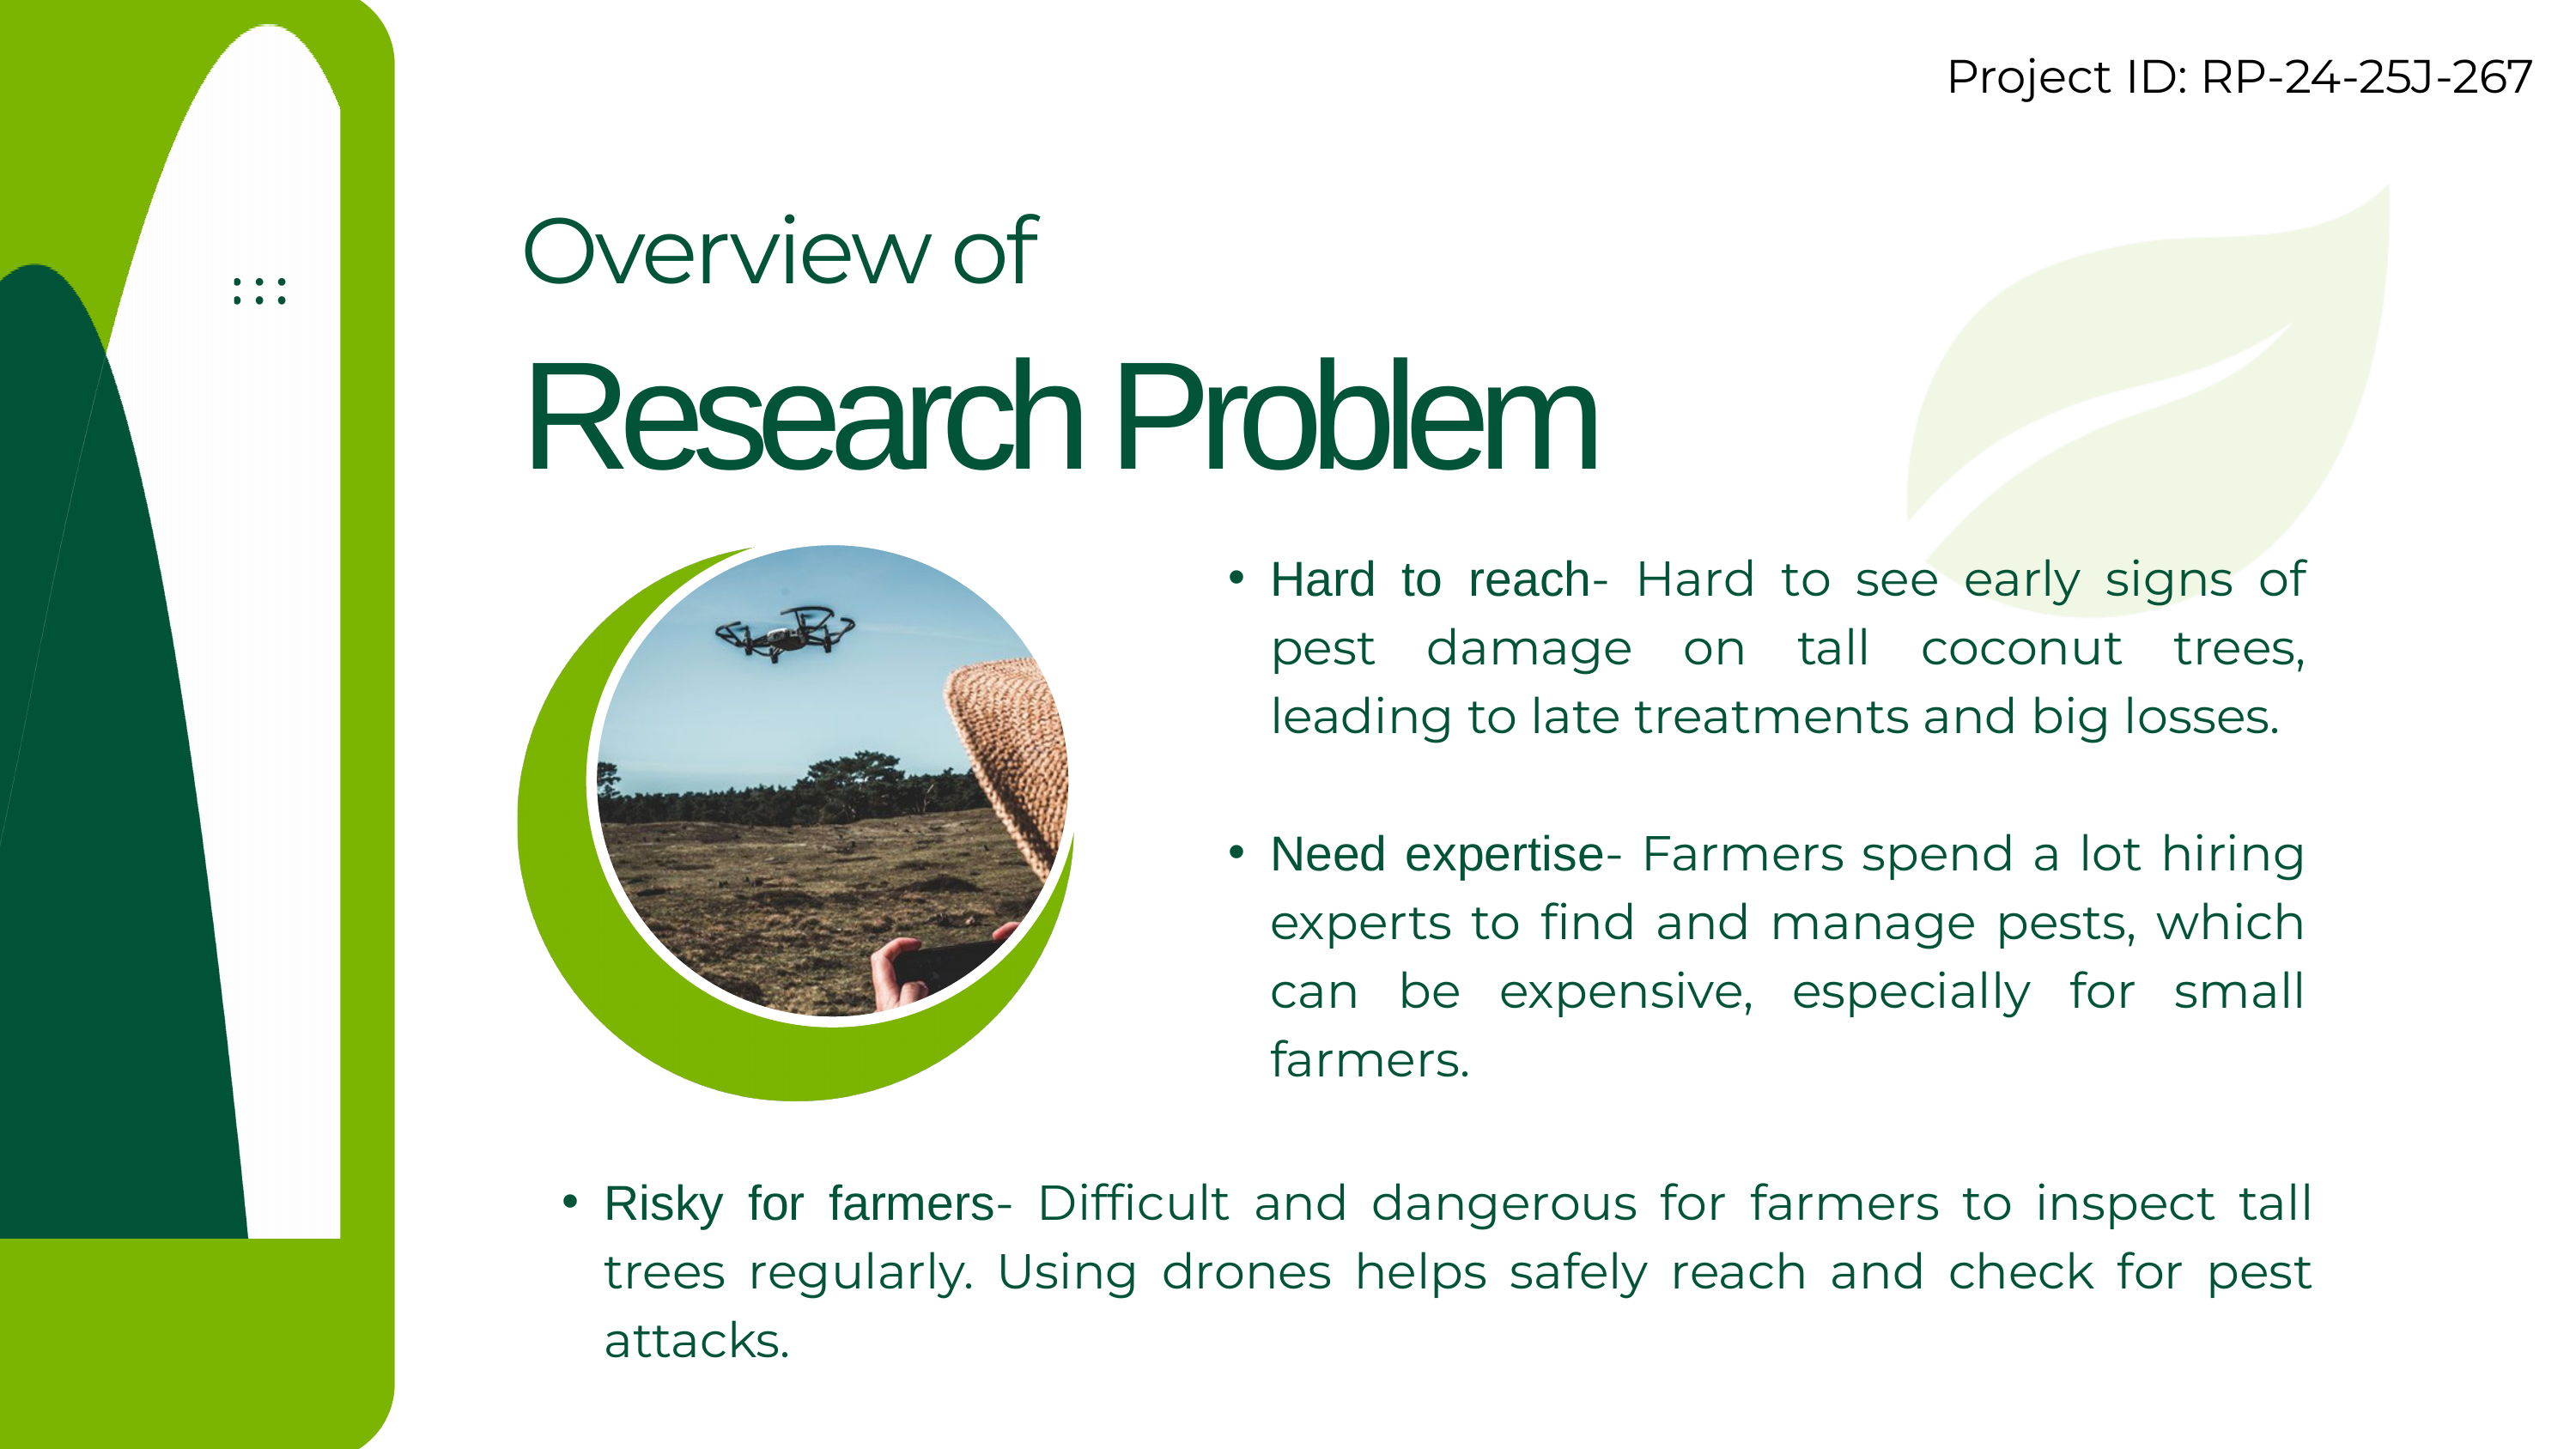

Project ID: RP-24-25J-267​
Overview of

Research Problem

Hard to reach- Hard to see early signs of pest damage on tall coconut trees, leading to late treatments and big losses.​

Need expertise- Farmers spend a lot hiring experts to find and manage pests, which can be expensive, especially for small farmers.​

Risky for farmers- Difficult and dangerous for farmers to inspect tall trees regularly. Using drones helps safely reach and check for pest attacks.​​